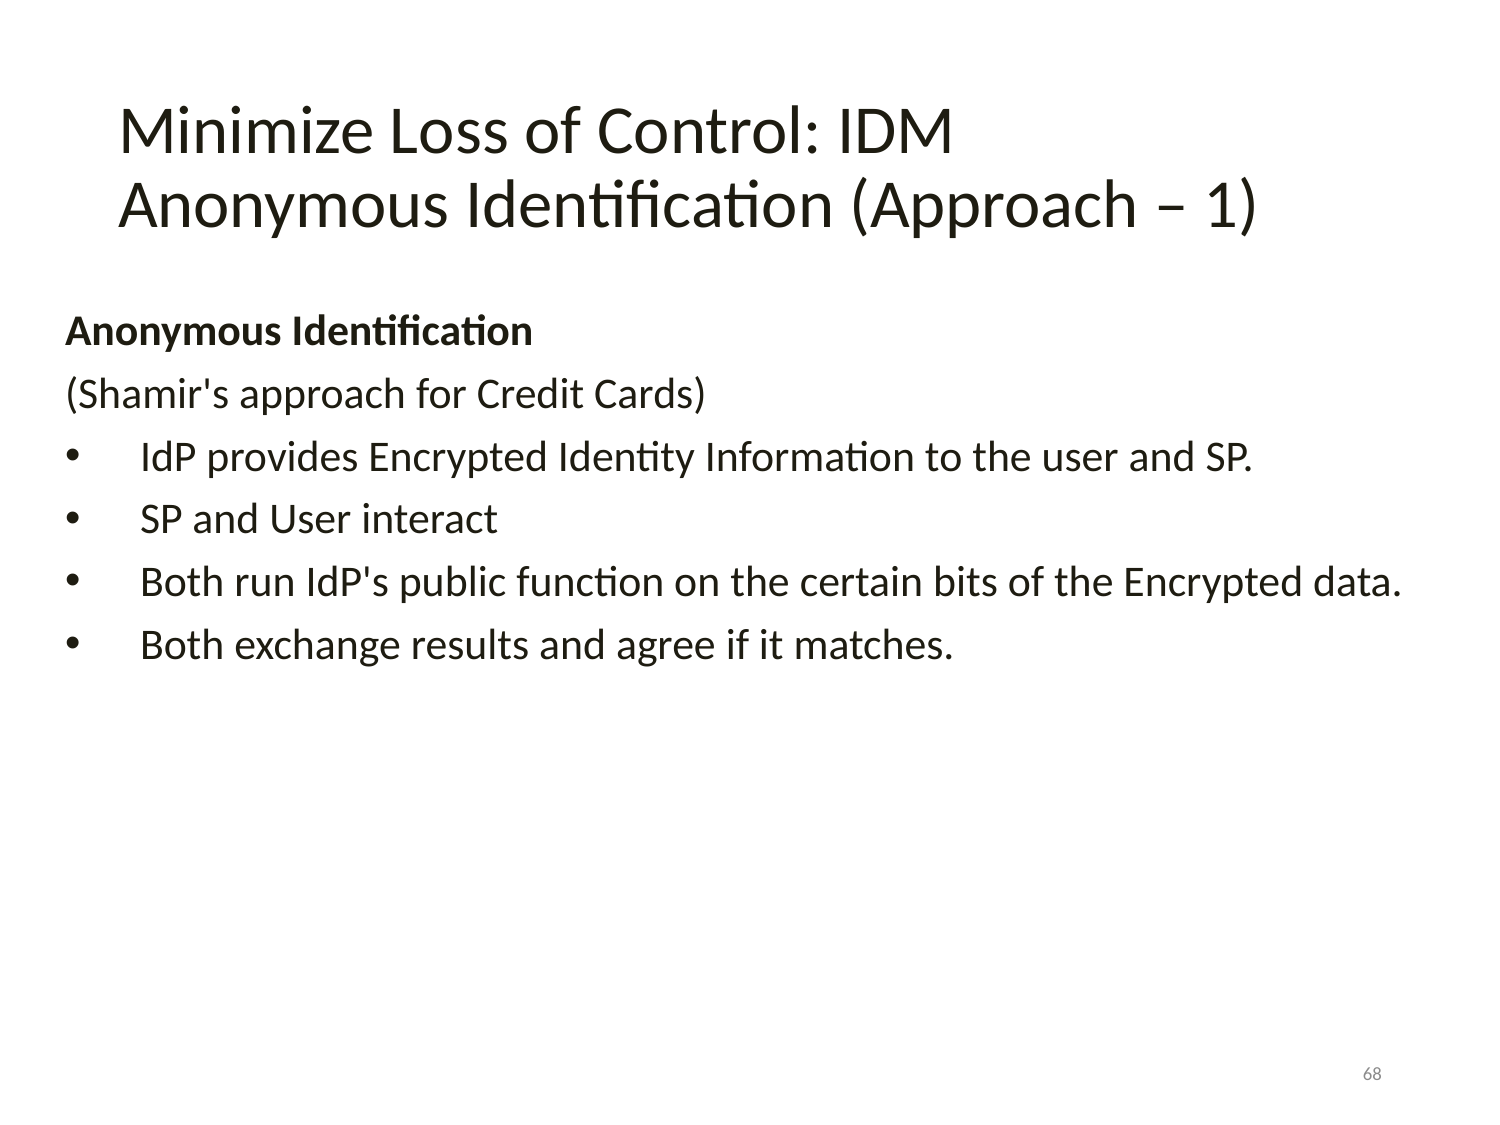

# Minimize Loss of Control: IDM Anonymous Identification (Approach – 1)
Anonymous Identification
(Shamir's approach for Credit Cards)
IdP provides Encrypted Identity Information to the user and SP.
SP and User interact
Both run IdP's public function on the certain bits of the Encrypted data.
Both exchange results and agree if it matches.

68